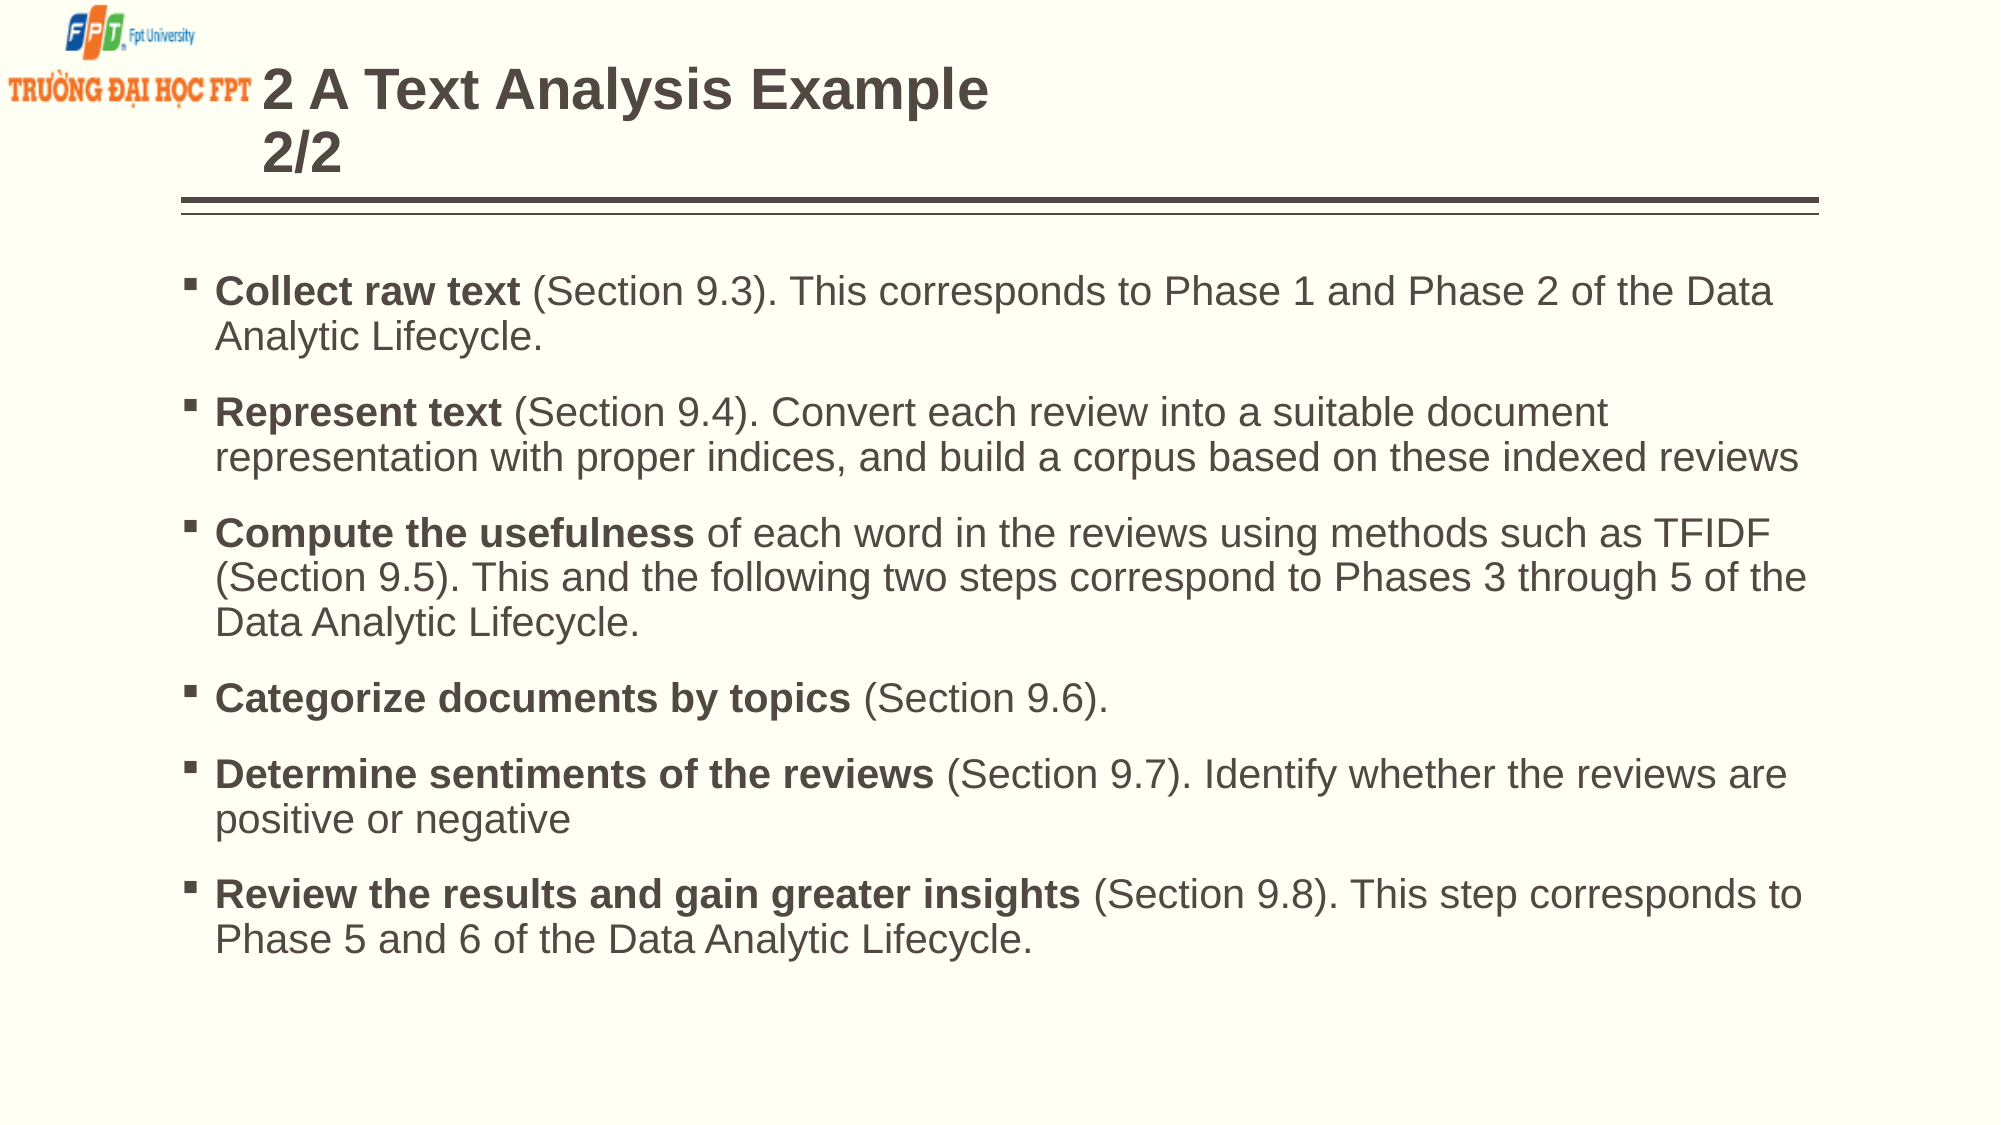

# 2 A Text Analysis Example                                               2/2
Collect raw text (Section 9.3). This corresponds to Phase 1 and Phase 2 of the Data Analytic Lifecycle.
Represent text (Section 9.4). Convert each review into a suitable document representation with proper indices, and build a corpus based on these indexed reviews
Compute the usefulness of each word in the reviews using methods such as TFIDF (Section 9.5). This and the following two steps correspond to Phases 3 through 5 of the Data Analytic Lifecycle.
Categorize documents by topics (Section 9.6).
Determine sentiments of the reviews (Section 9.7). Identify whether the reviews are positive or negative
Review the results and gain greater insights (Section 9.8). This step corresponds to Phase 5 and 6 of the Data Analytic Lifecycle.